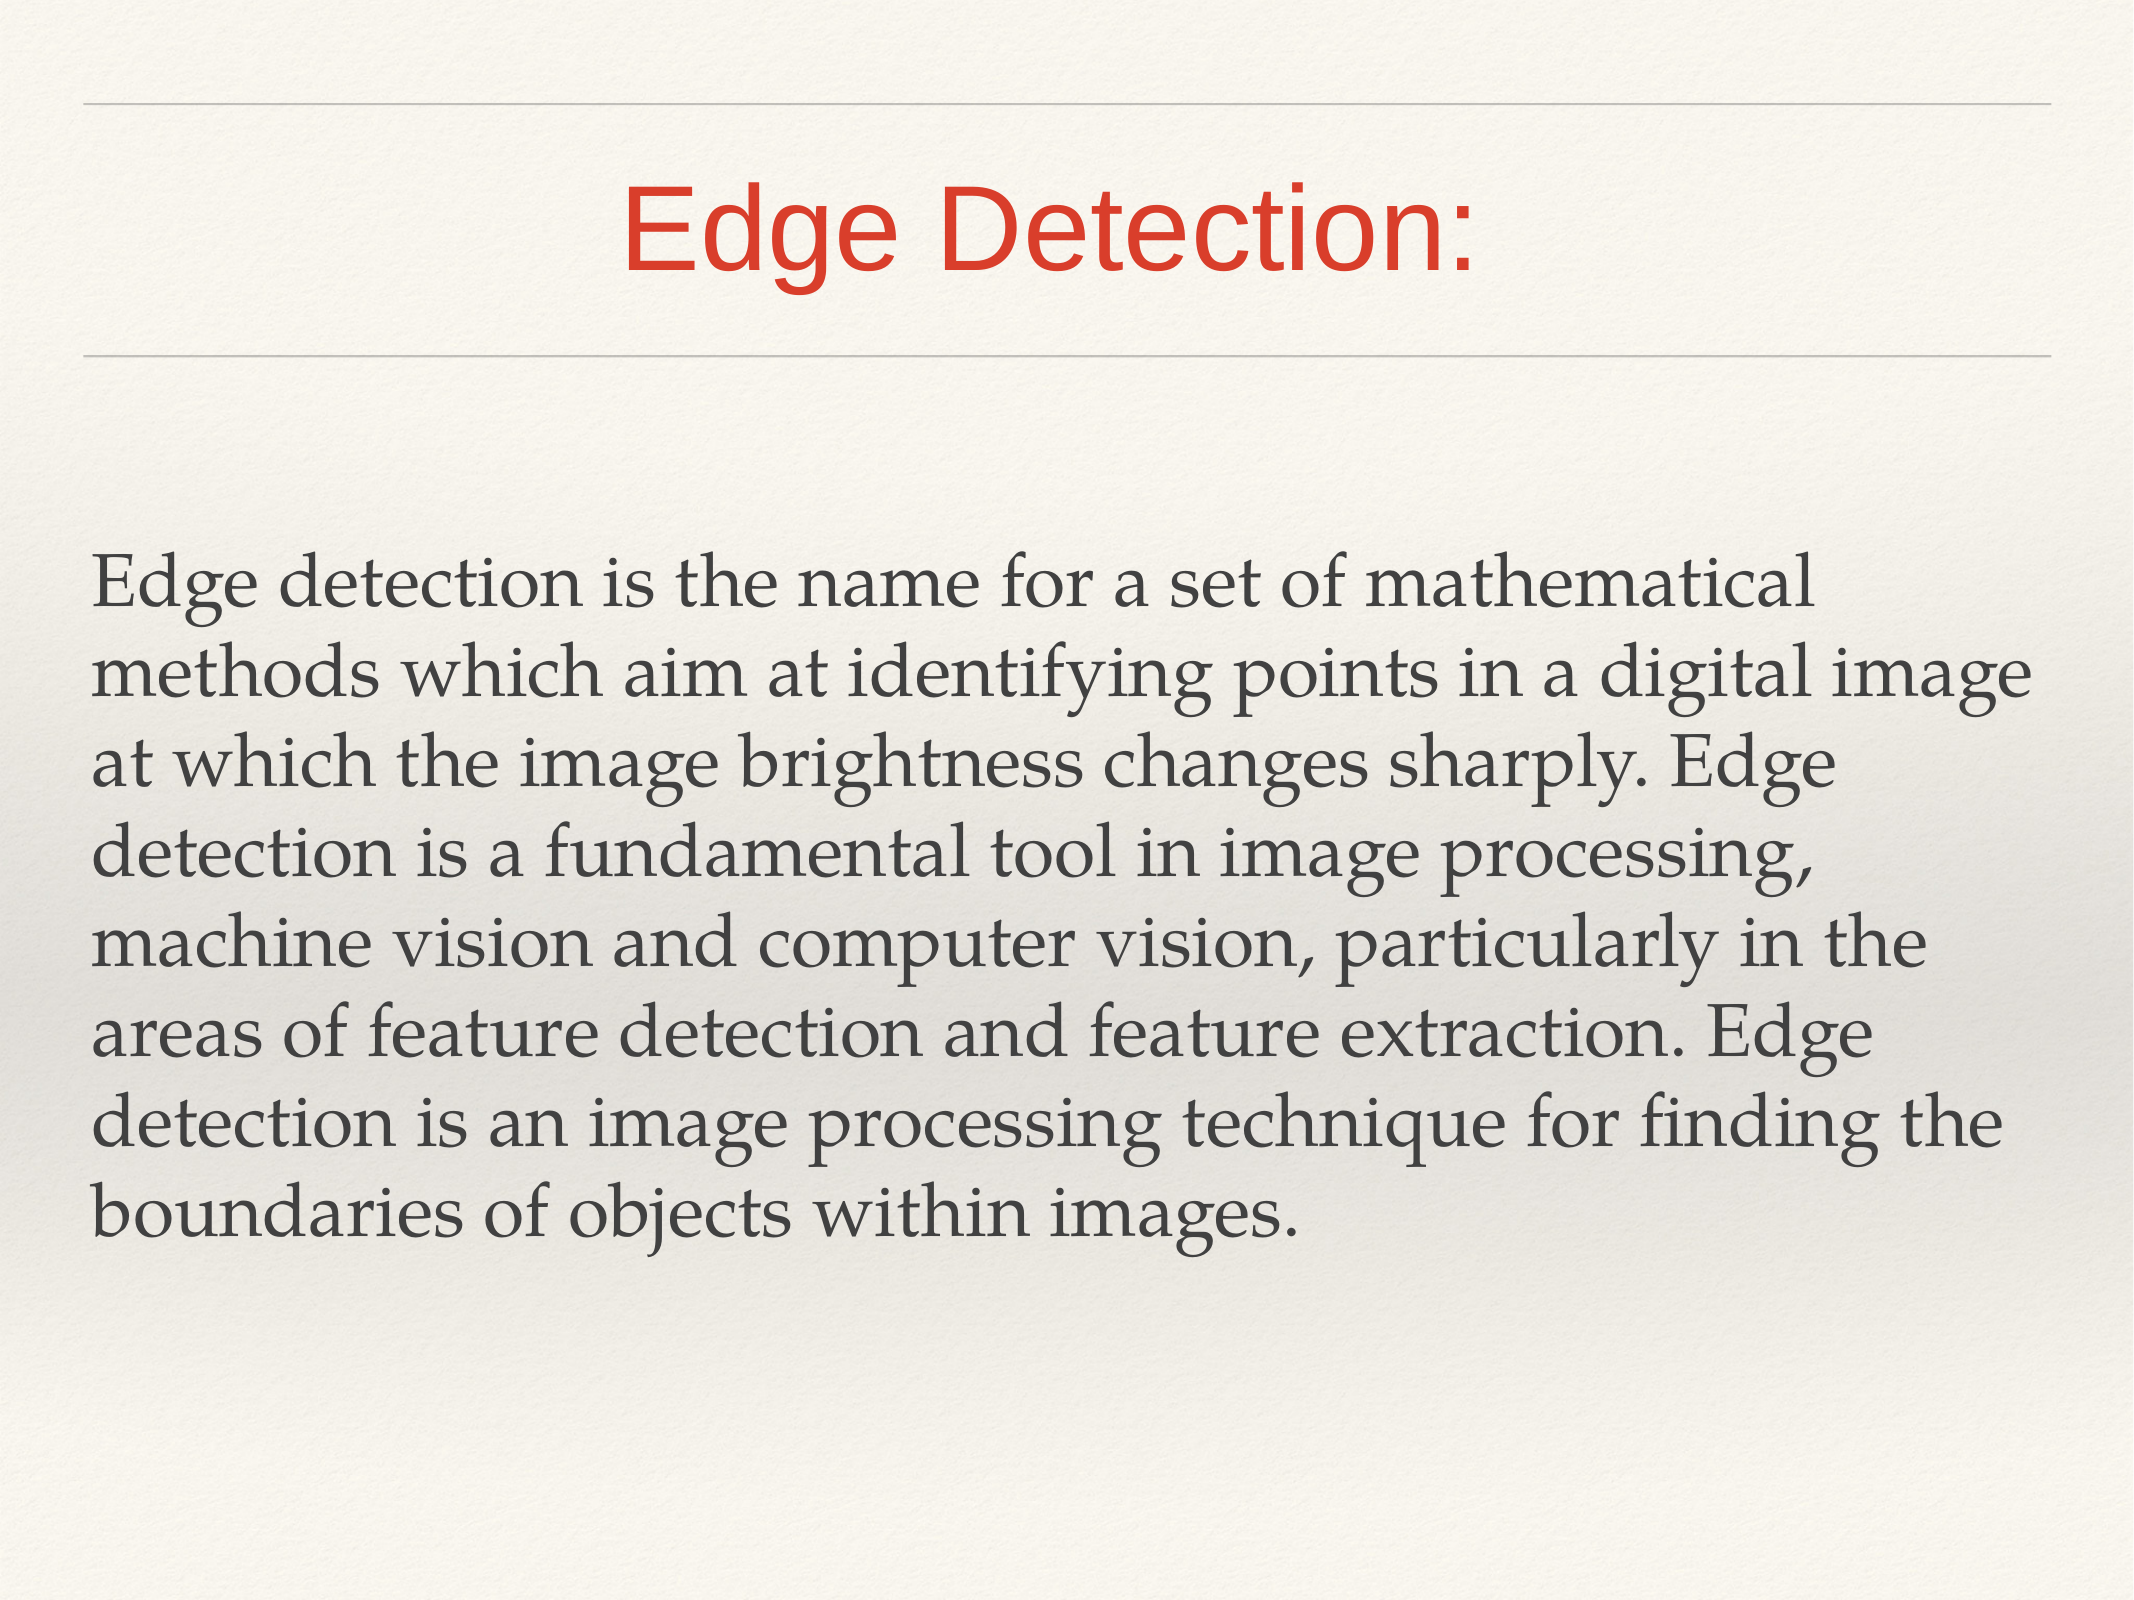

# Edge Detection:
Edge detection is the name for a set of mathematical methods which aim at identifying points in a digital image at which the image brightness changes sharply. Edge detection is a fundamental tool in image processing, machine vision and computer vision, particularly in the areas of feature detection and feature extraction. Edge detection is an image processing technique for finding the boundaries of objects within images.